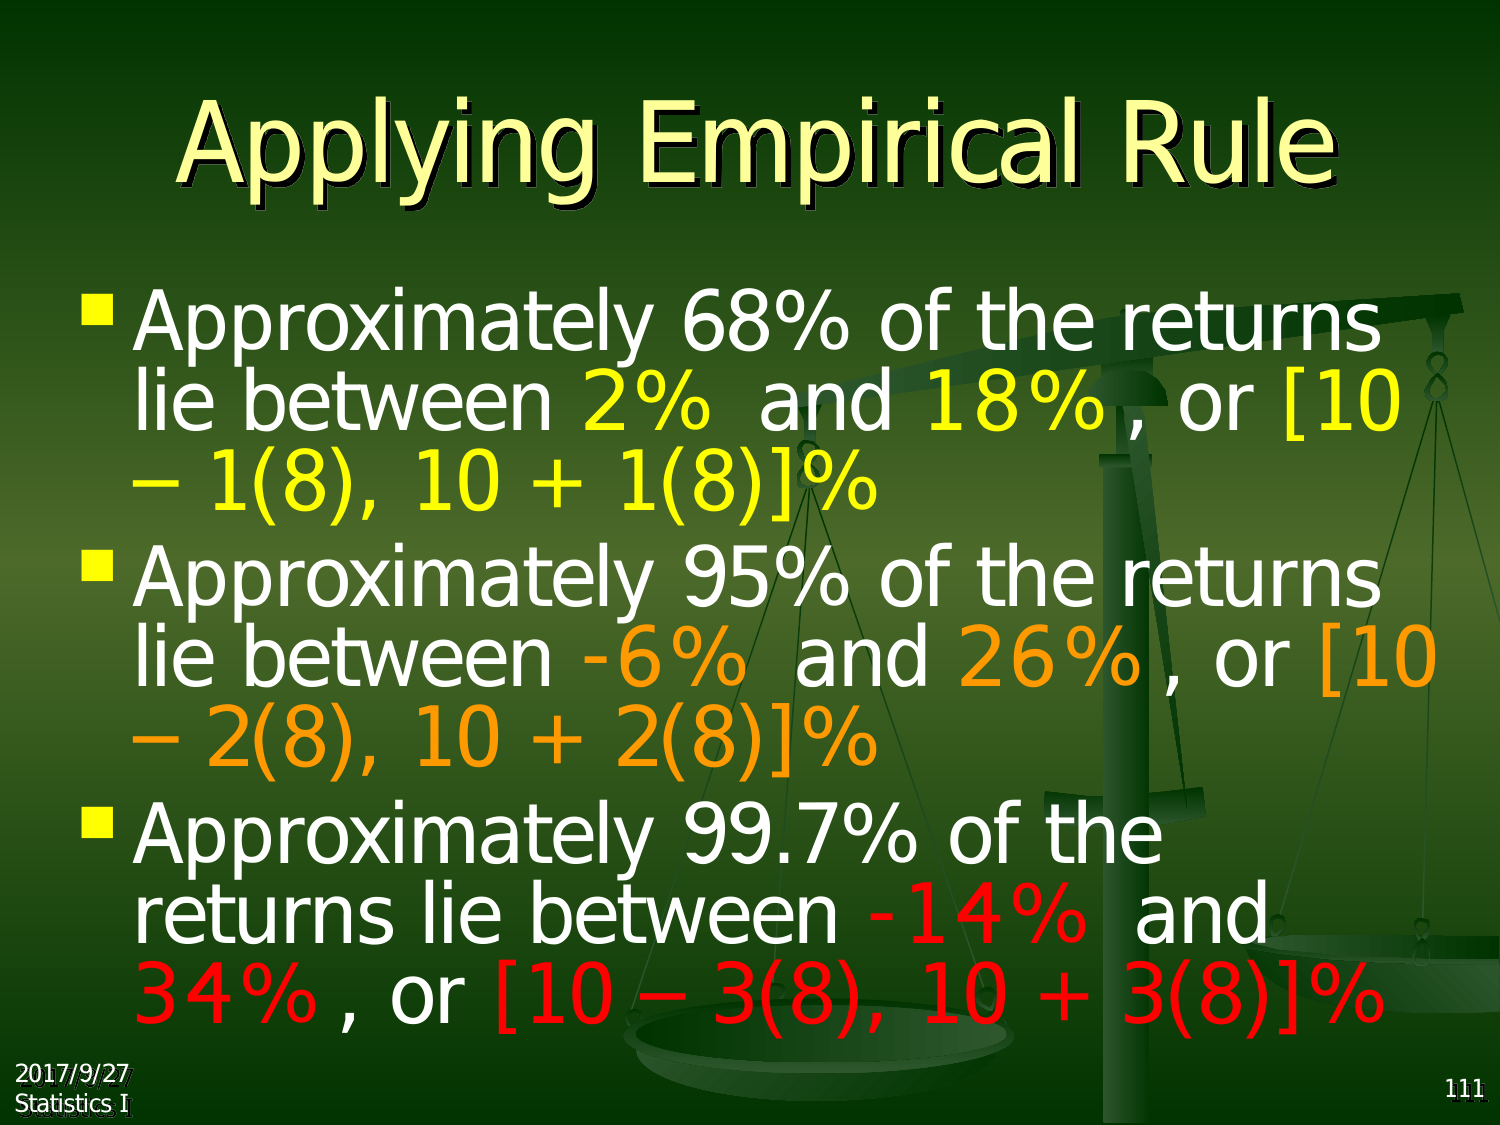

# Applying Empirical Rule
Approximately 68% of the returns lie between 2% and 18%, or [10 – 1(8), 10 + 1(8)]%
Approximately 95% of the returns lie between -6% and 26%, or [10 – 2(8), 10 + 2(8)]%
Approximately 99.7% of the returns lie between -14% and 34%, or [10 – 3(8), 10 + 3(8)]%
2017/9/27
Statistics I
111